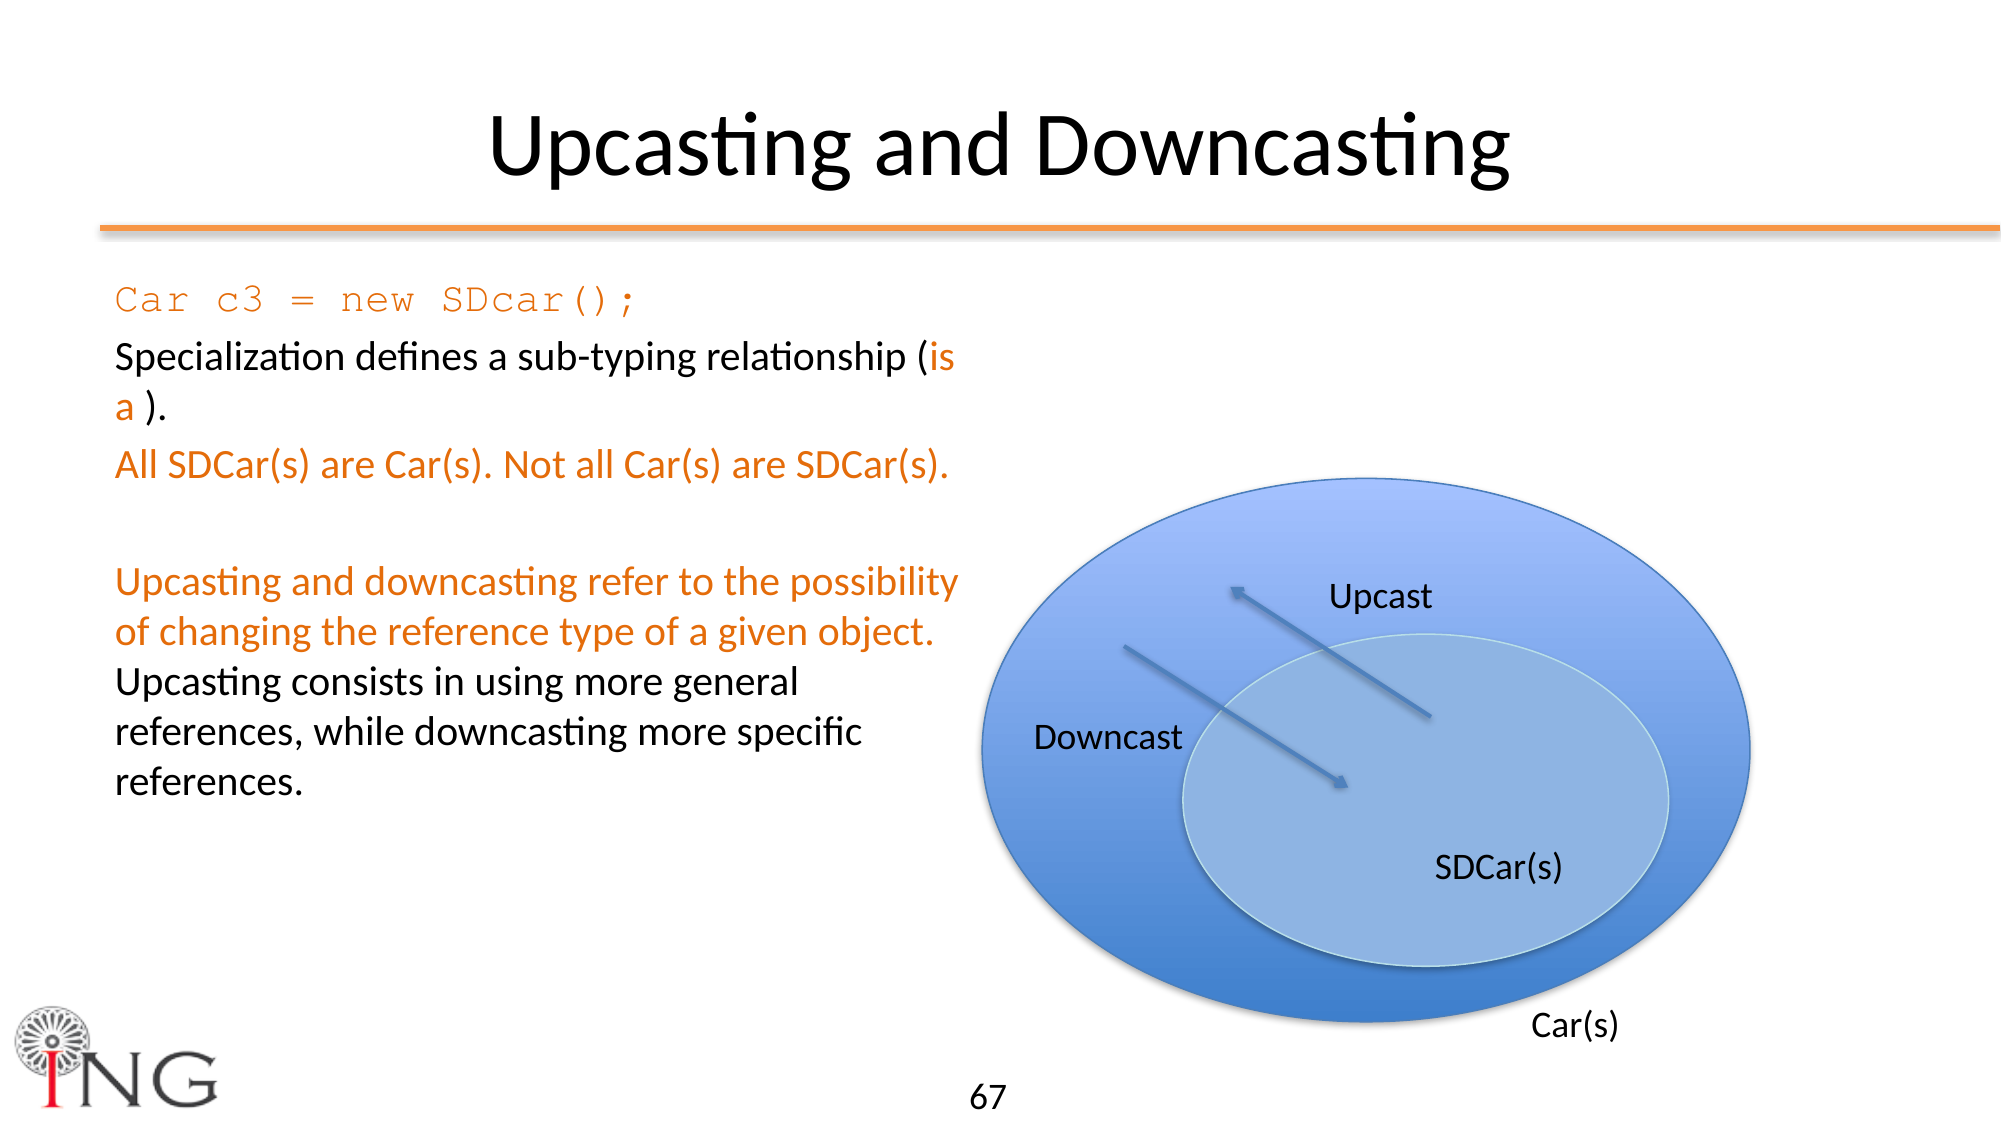

# Upcasting and Downcasting
Car c3 = new SDcar();
Specialization defines a sub-typing relationship (is a ).
All SDCar(s) are Car(s). Not all Car(s) are SDCar(s).

Upcasting and downcasting refer to the possibility of changing the reference type of a given object. Upcasting consists in using more general references, while downcasting more specific references.

Upcast

Downcast
SDCar(s)
Car(s)
67